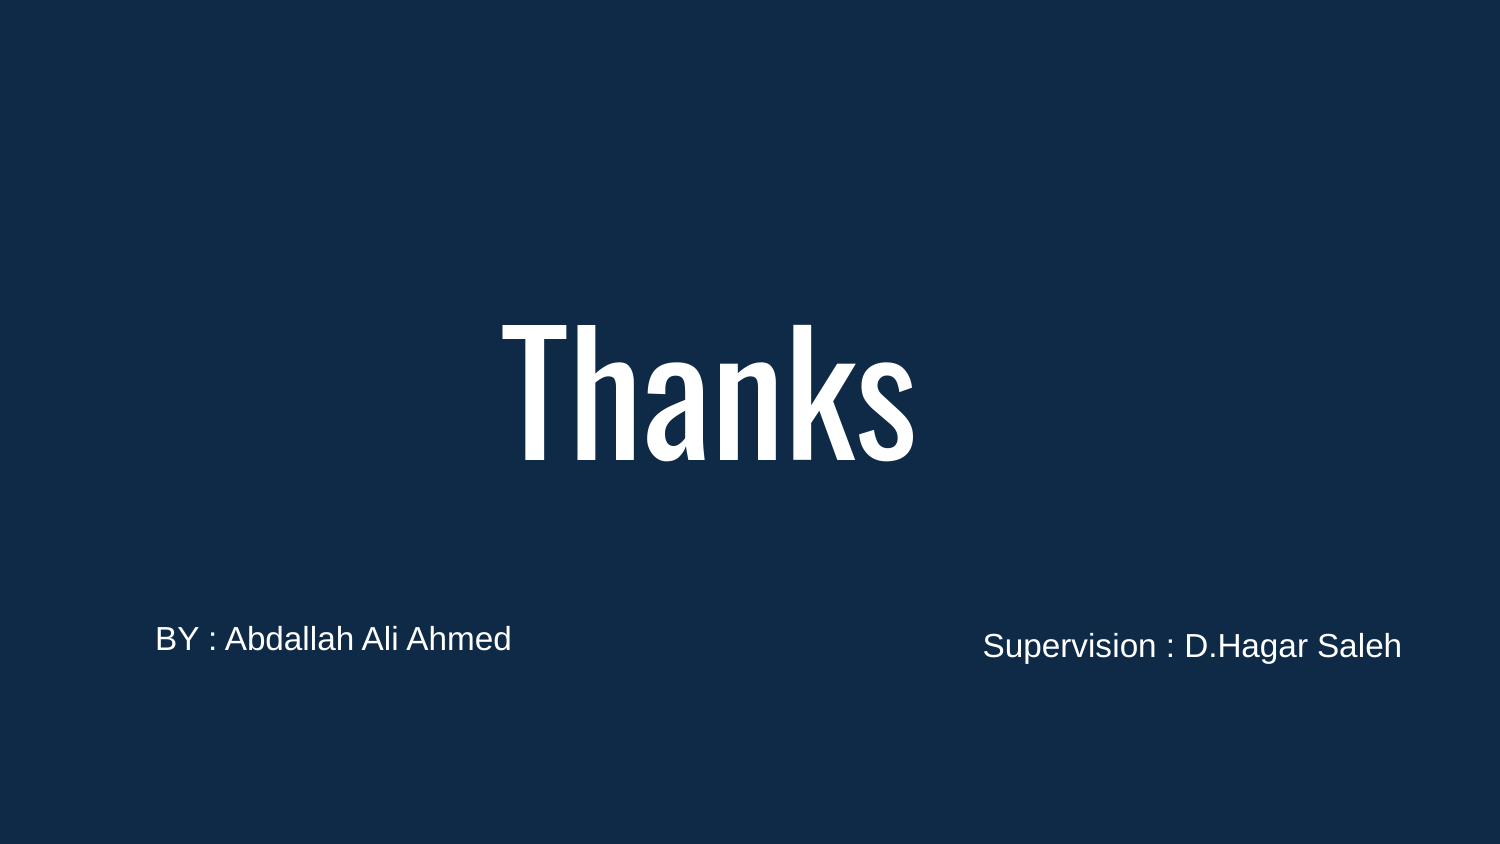

Thanks
BY : Abdallah Ali Ahmed
Supervision : D.Hagar Saleh